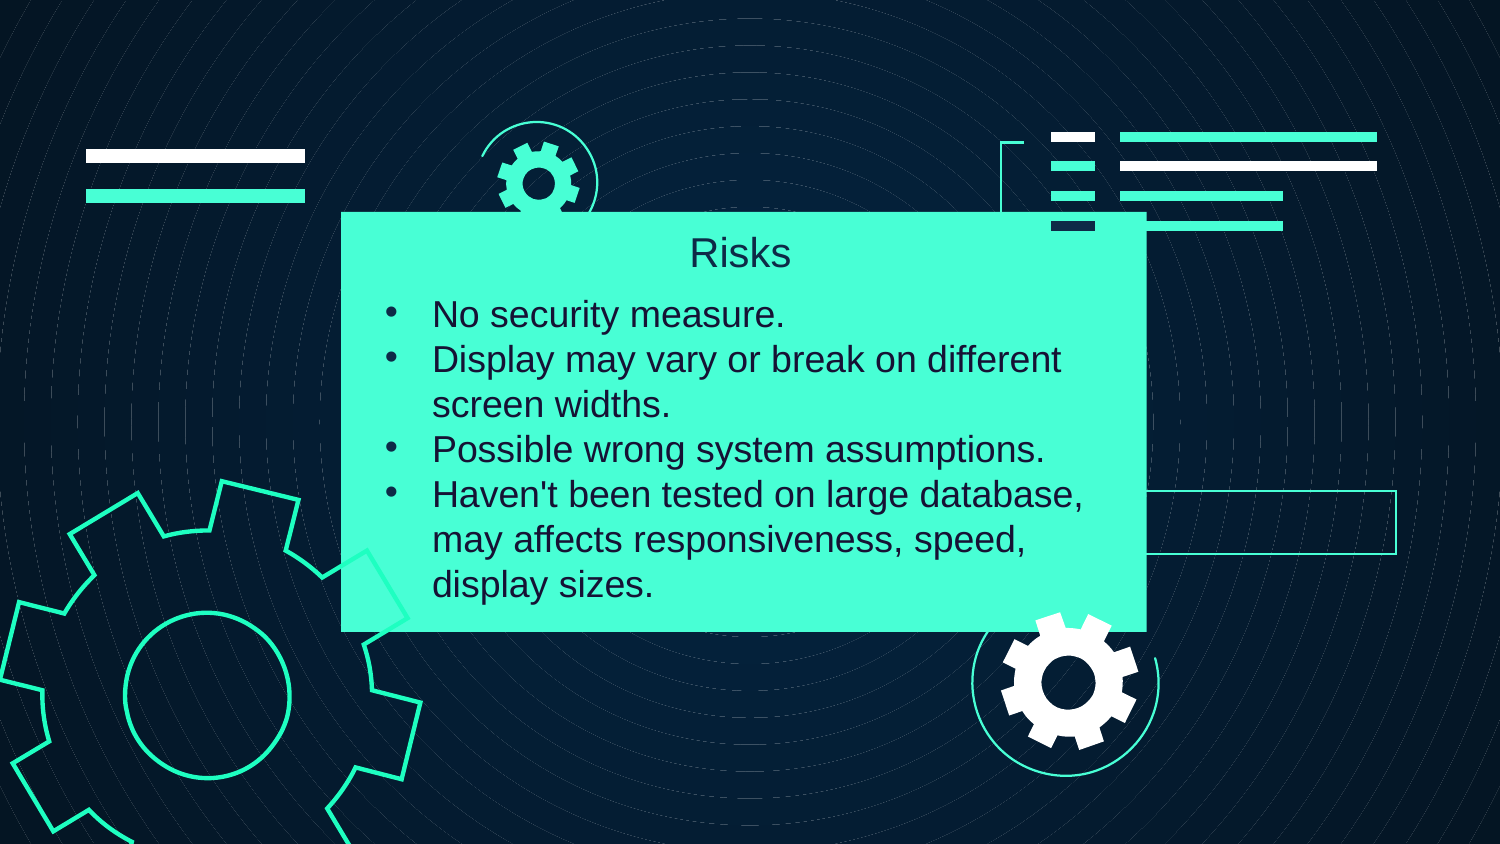

# Risks

No security measure.
Display may vary or break on different screen widths.
Possible wrong system assumptions.
Haven't been tested on large database, may affects responsiveness, speed, display sizes.